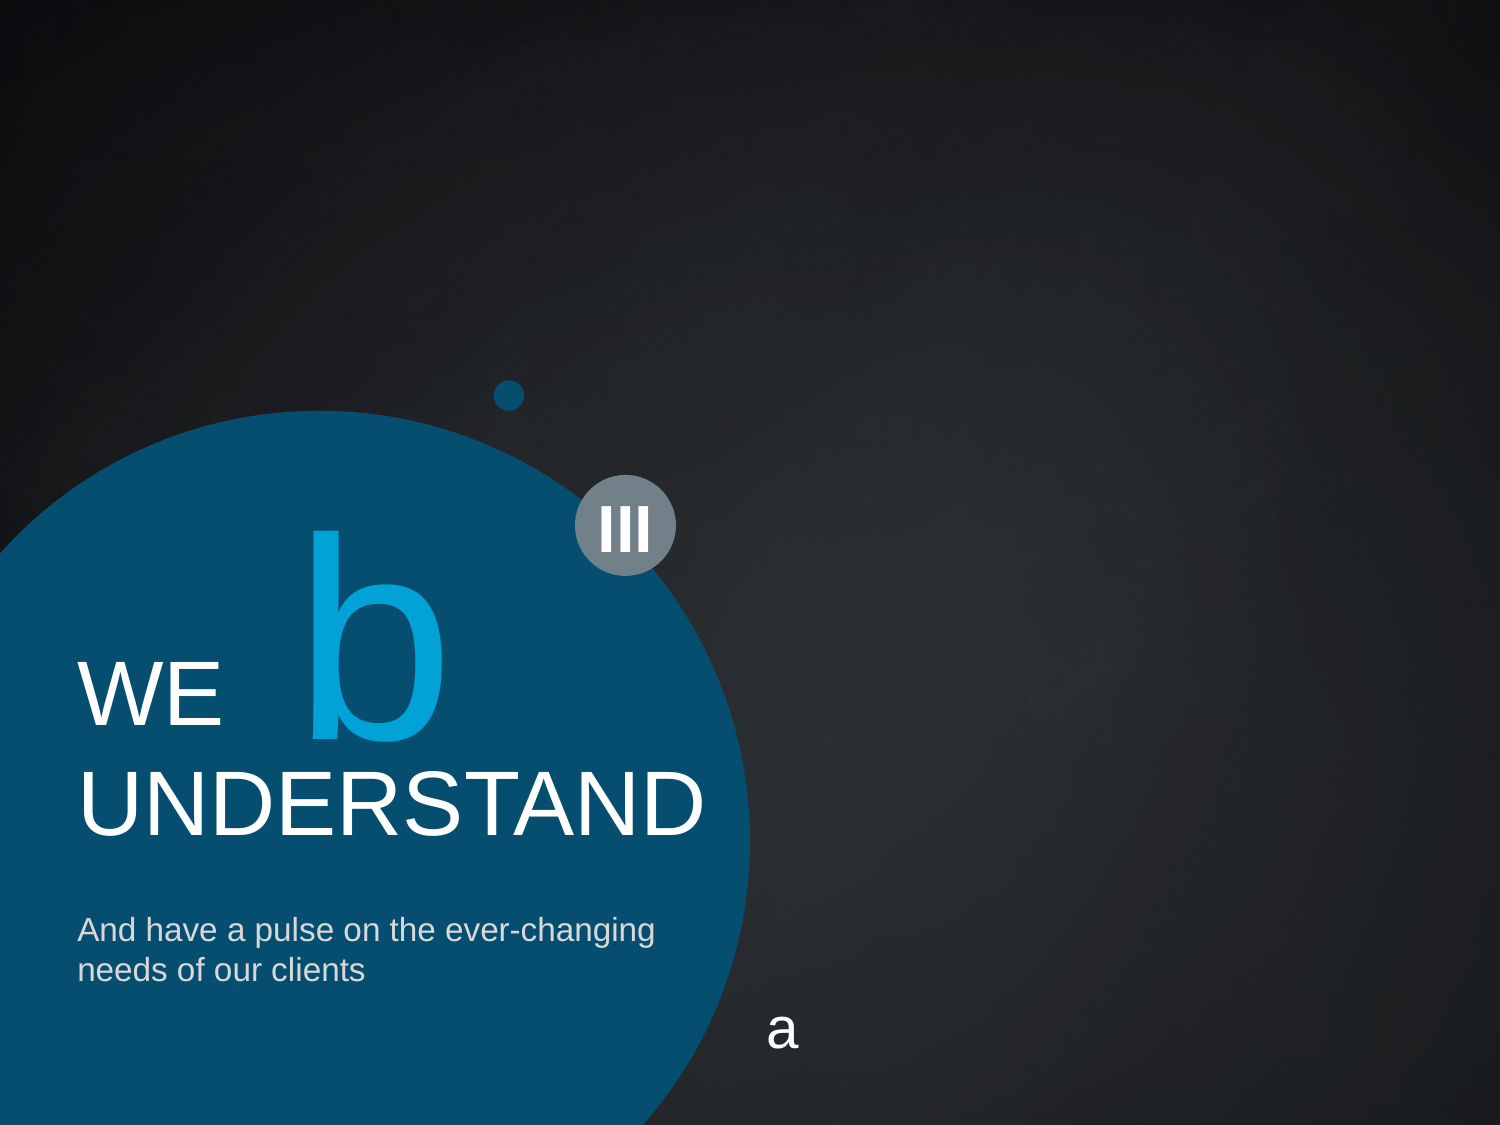

b
WE UNDERSTAND
And have a pulse on the ever-changing needs of our clients
III
a